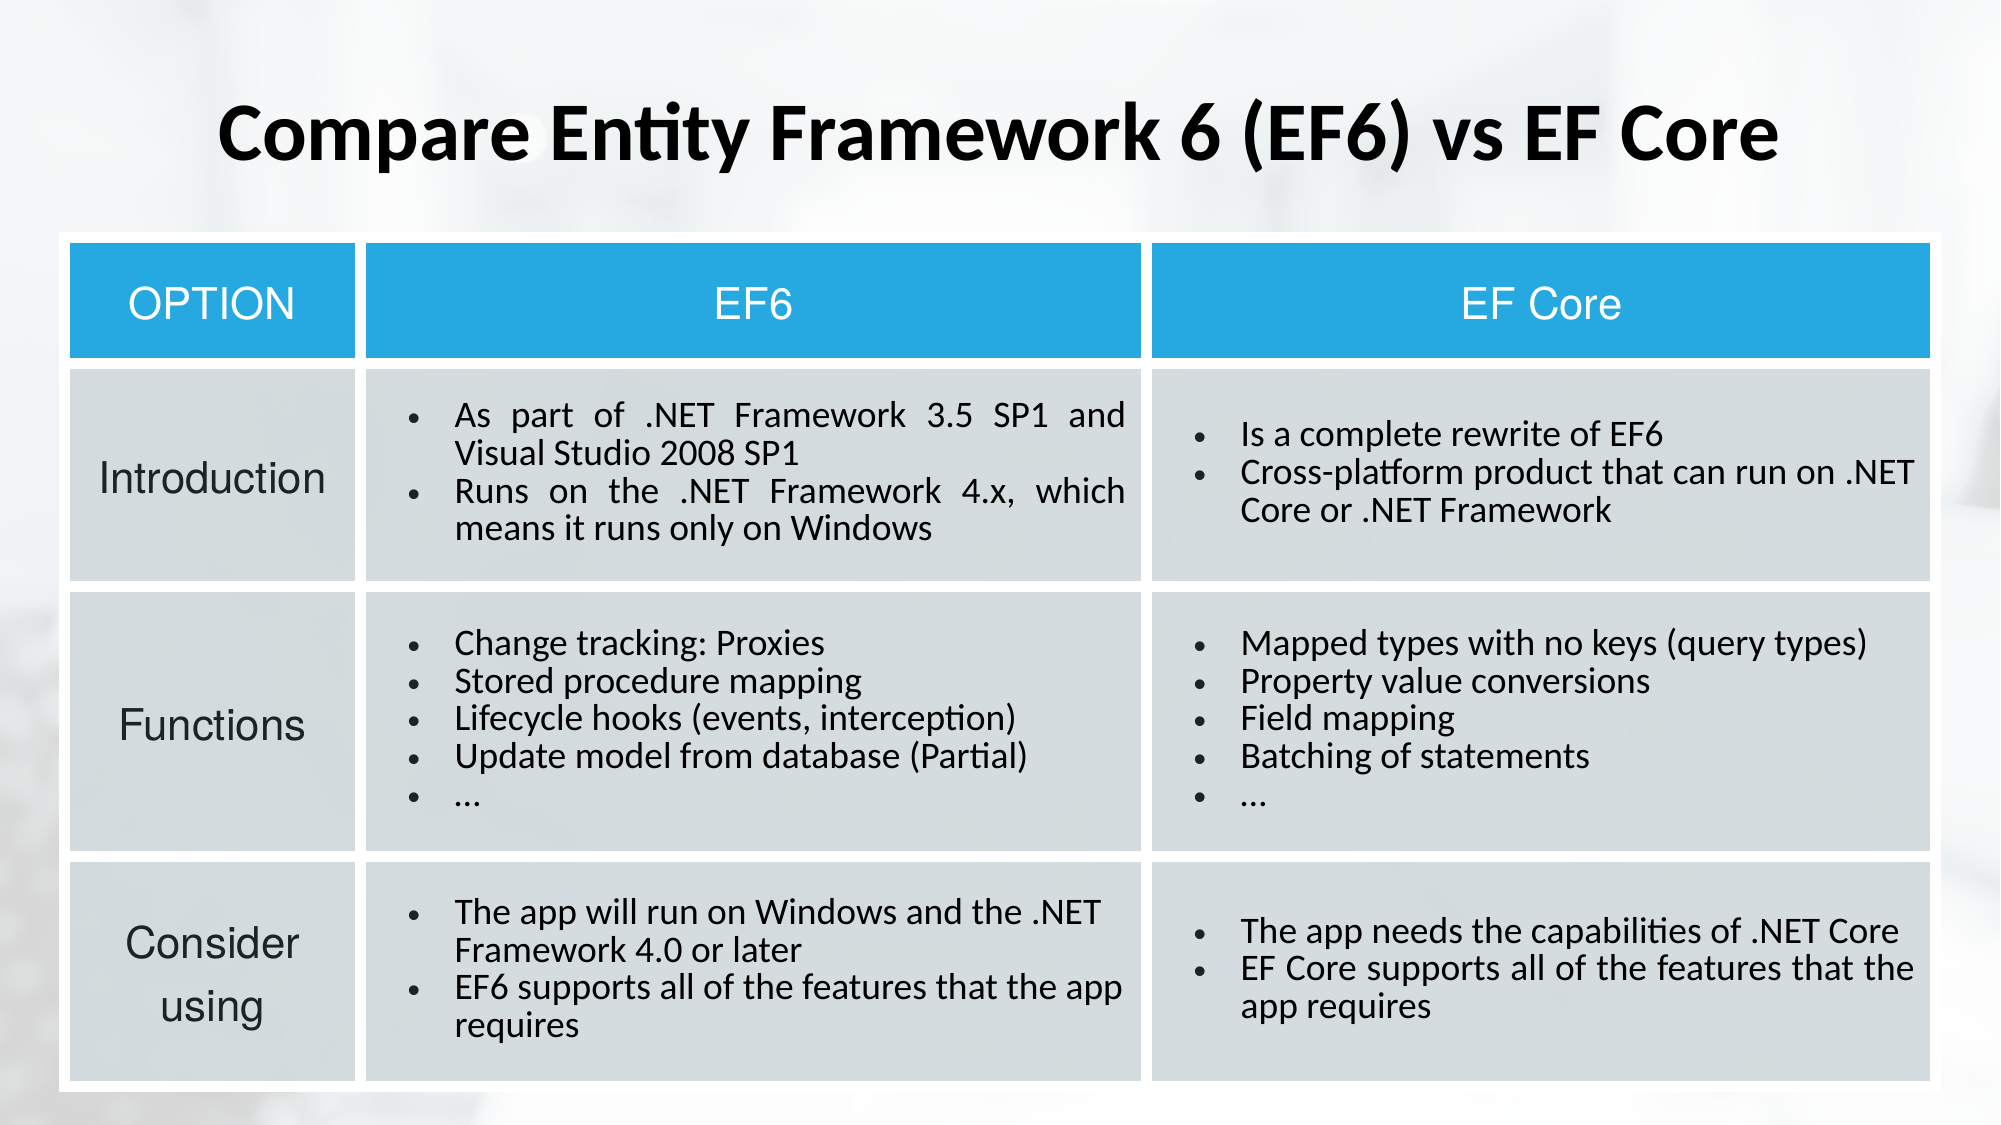

Compare Entity Framework 6 (EF6) vs EF Core
| OPTION | EF6 | EF Core |
| --- | --- | --- |
| Introduction | As part of .NET Framework 3.5 SP1 and Visual Studio 2008 SP1 Runs on the .NET Framework 4.x, which means it runs only on Windows | Is a complete rewrite of EF6 Cross-platform product that can run on .NET Core or .NET Framework |
| Functions | Change tracking: Proxies Stored procedure mapping Lifecycle hooks (events, interception) Update model from database (Partial) … | Mapped types with no keys (query types) Property value conversions Field mapping Batching of statements … |
| Consider using | The app will run on Windows and the .NET Framework 4.0 or later EF6 supports all of the features that the app requires | The app needs the capabilities of .NET Core EF Core supports all of the features that the app requires |